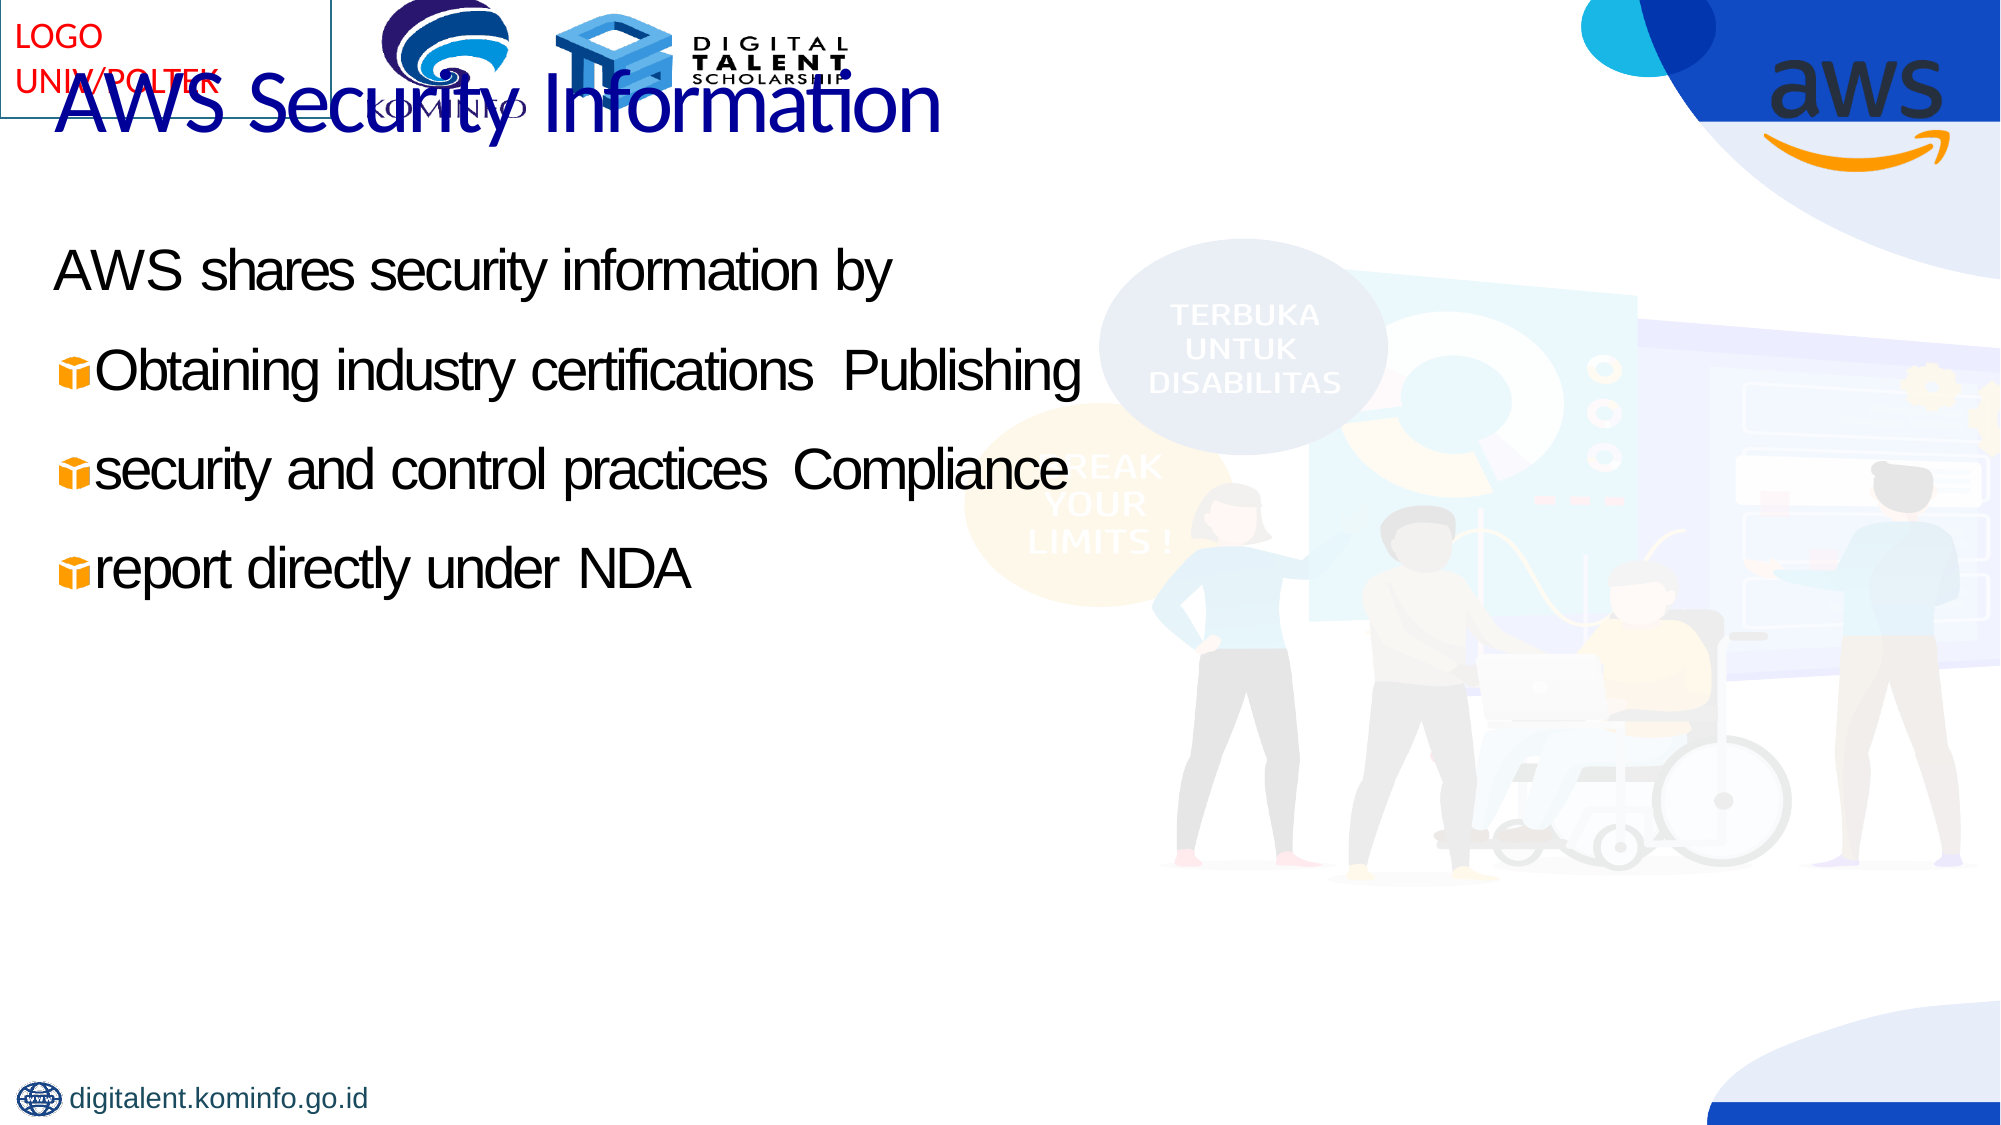

# AWS Security Information

AWS shares security information by  Obtaining industry certifications  Publishing security and control practices  Compliance report directly under NDA